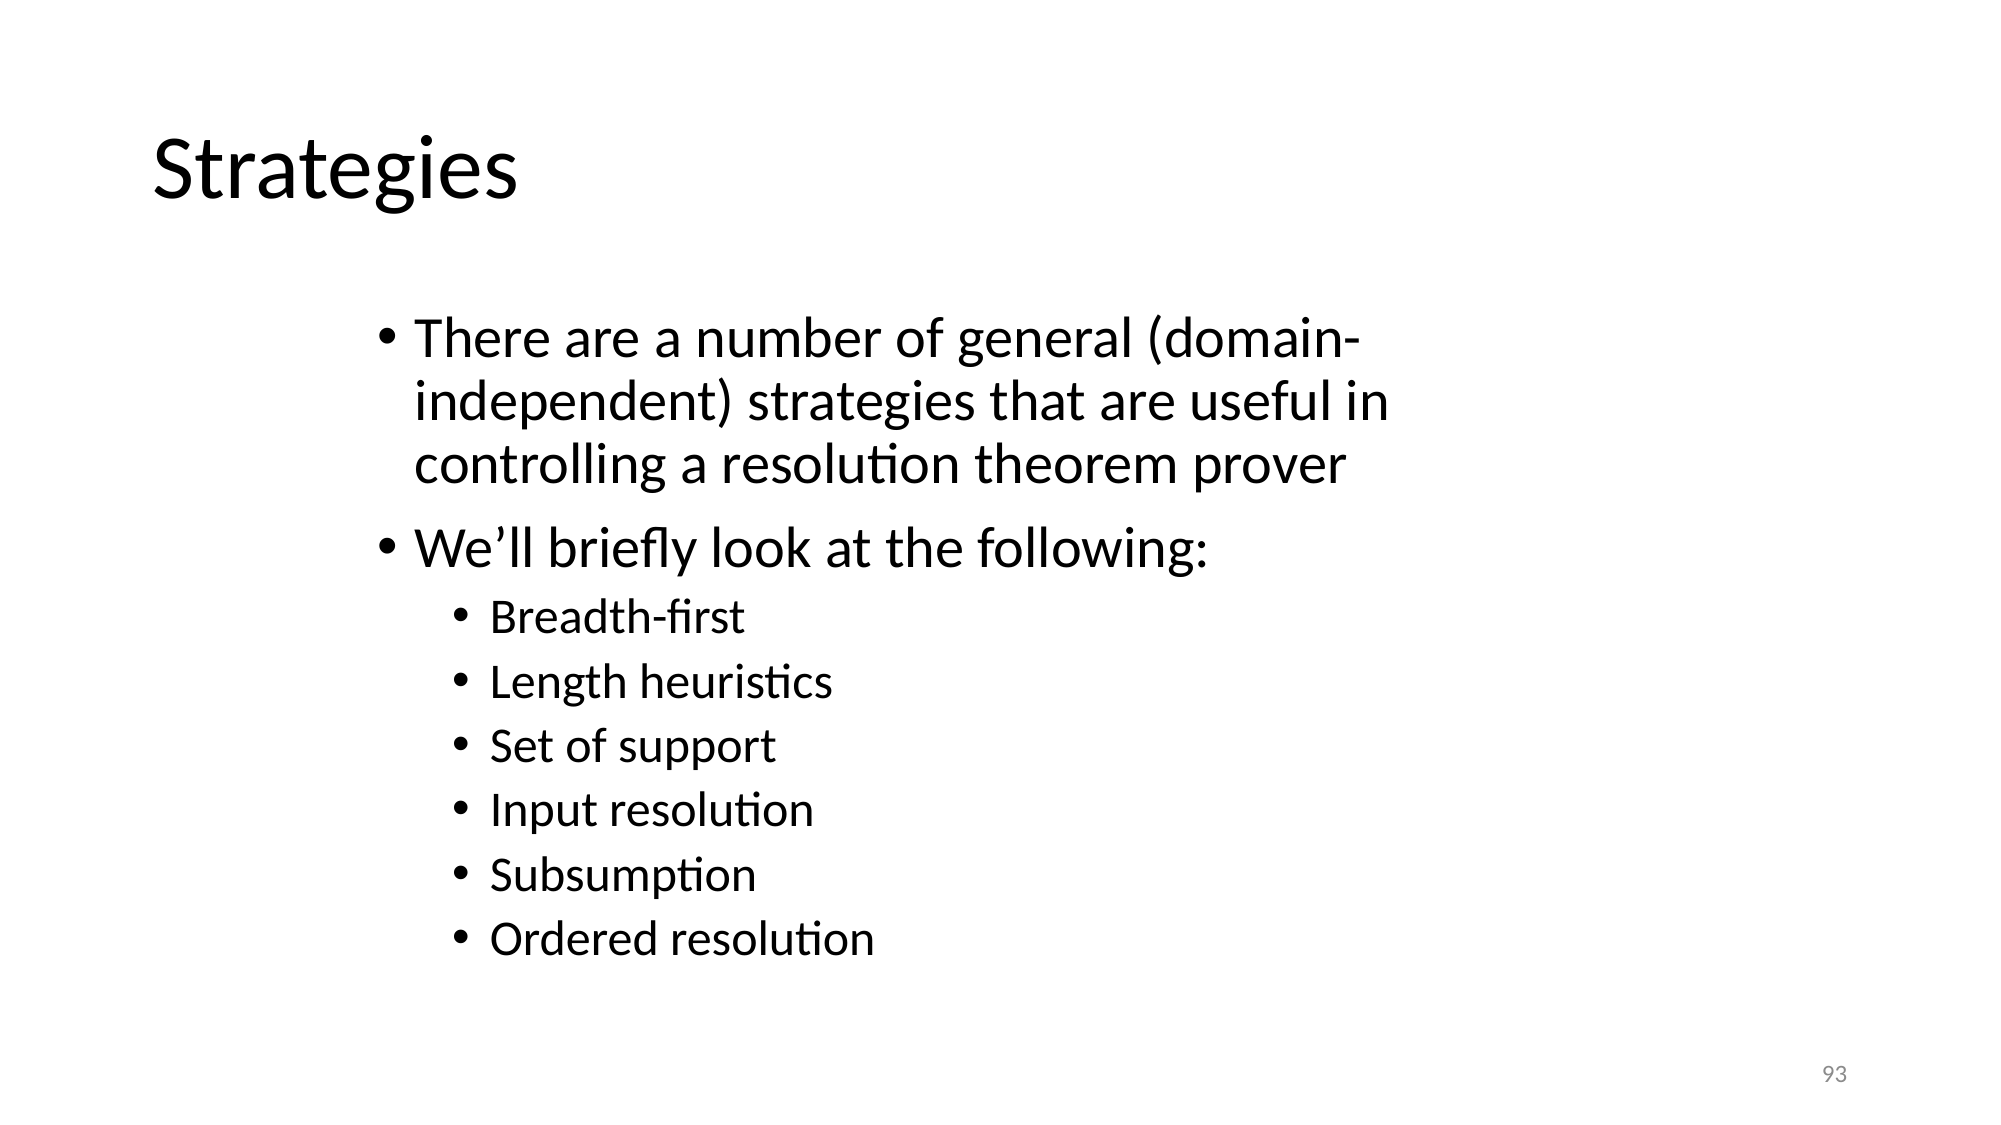

# Strategies
There are a number of general (domain-independent) strategies that are useful in controlling a resolution theorem prover
We’ll briefly look at the following:
Breadth-first
Length heuristics
Set of support
Input resolution
Subsumption
Ordered resolution
93